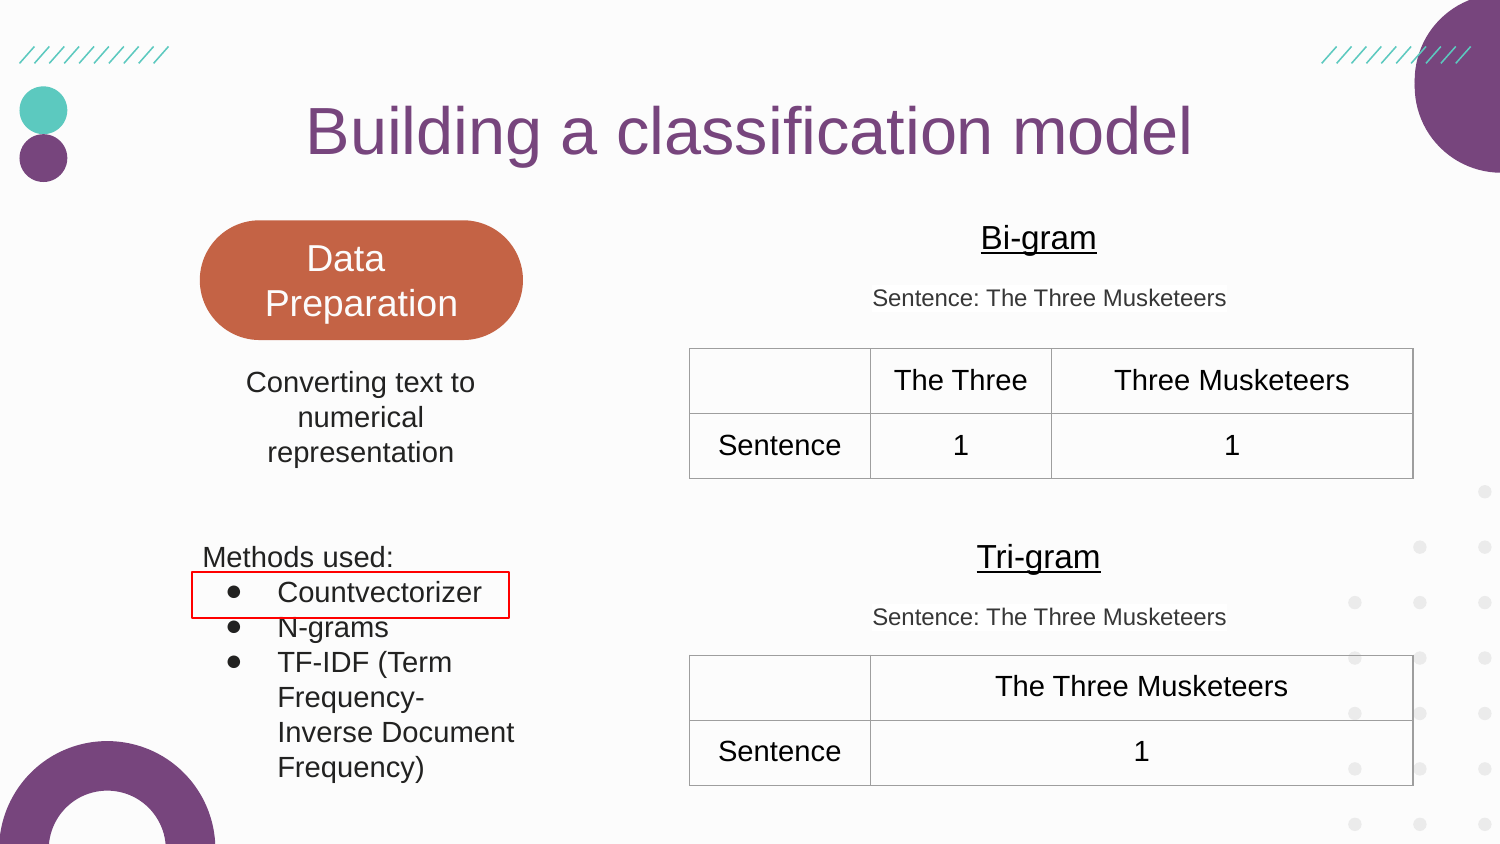

# Building a classification model
Bi-gram
Data    Preparation

Sentence: The Three Musketeers

Converting text to numerical representation

Methods used:
Countvectorizer
N-grams
TF-IDF (Term Frequency-Inverse Document Frequency)

|  | The Three | Three Musketeers |  |
| --- | --- | --- | --- |
| Sentence | 1 | 1 |  |
Tri-gram

Sentence: The Three Musketeers
|  | The Three Musketeers |
| --- | --- |
| Sentence | 1 |